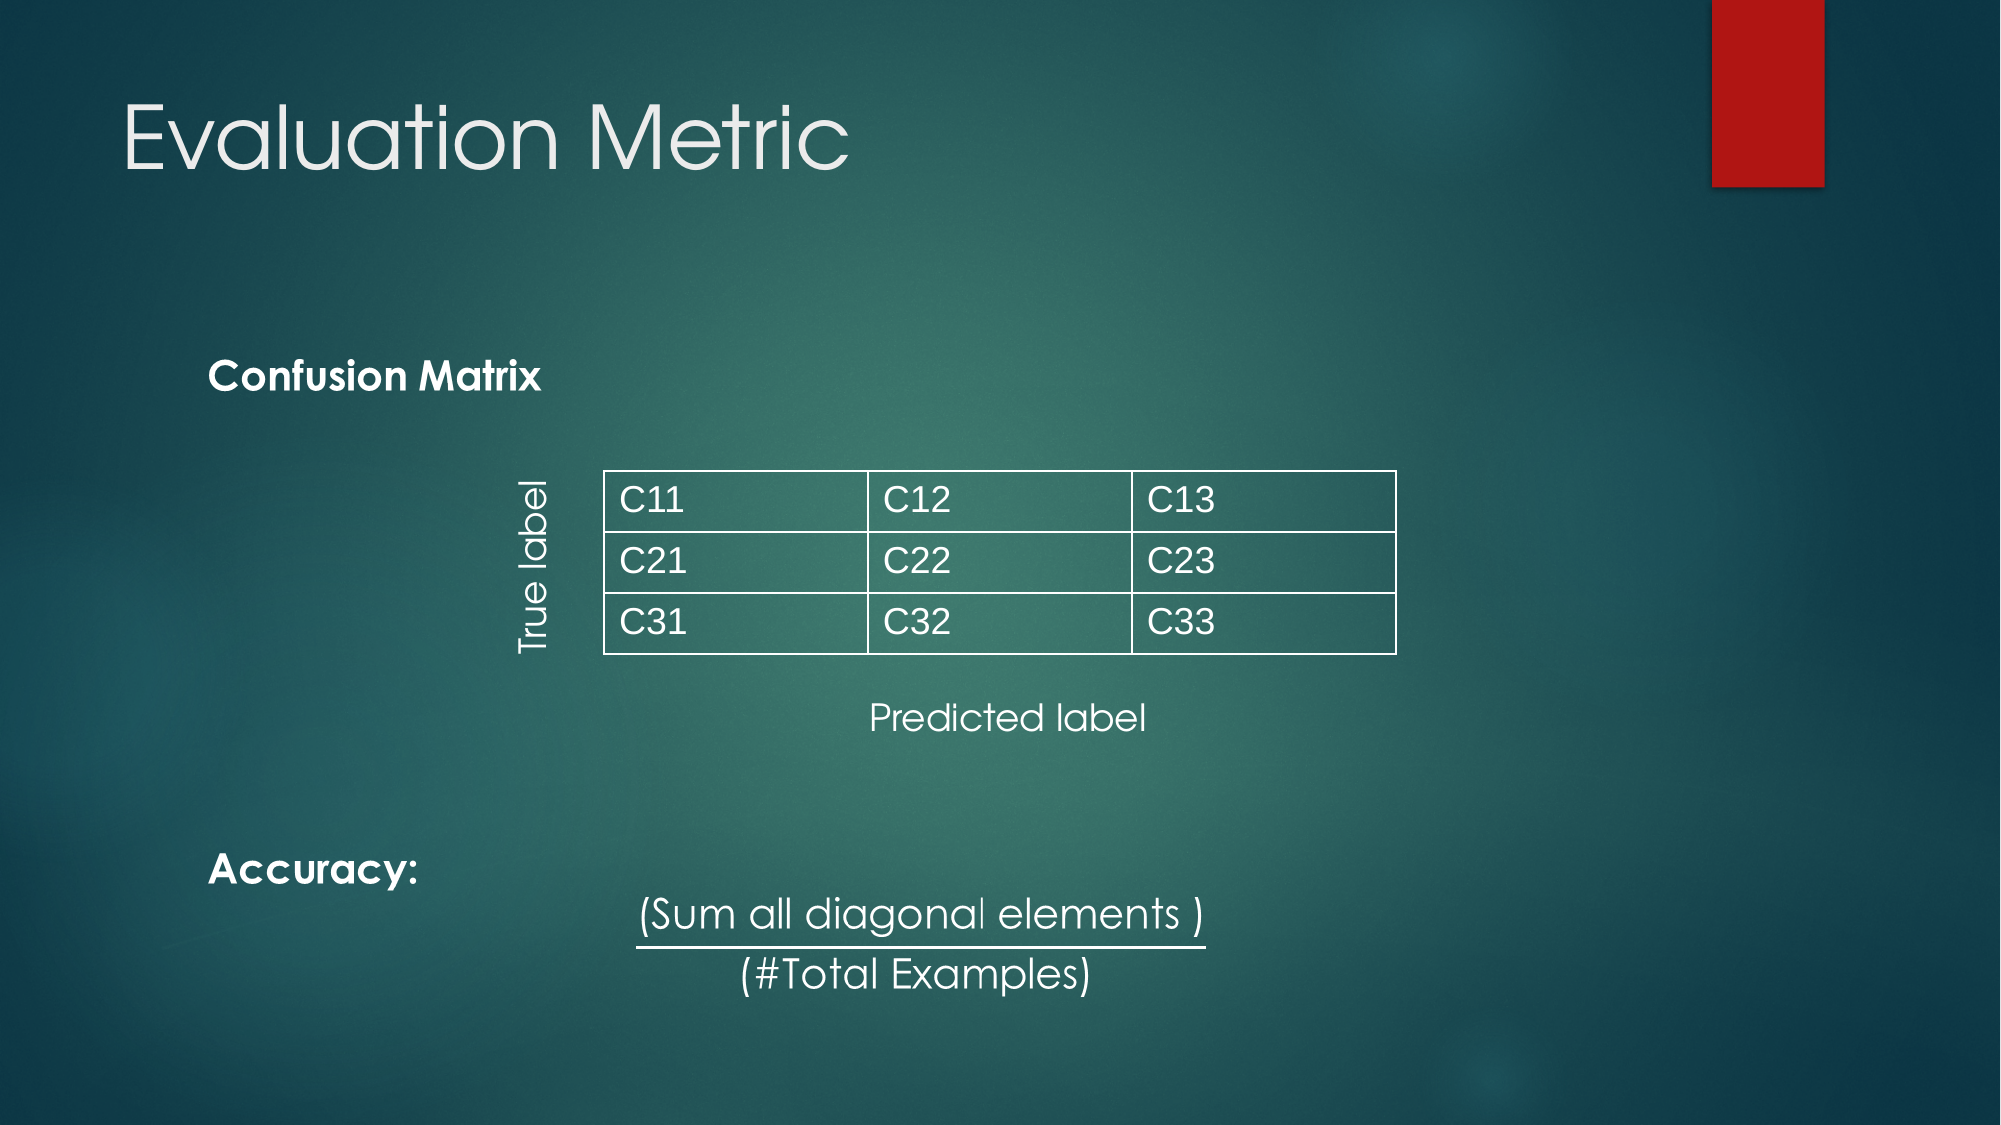

# Evaluation Metric

| C11 | C12 | C13 |
| --- | --- | --- |
| C21 | C22 | C23 |
| C31 | C32 | C33 |
True label
Predicted label